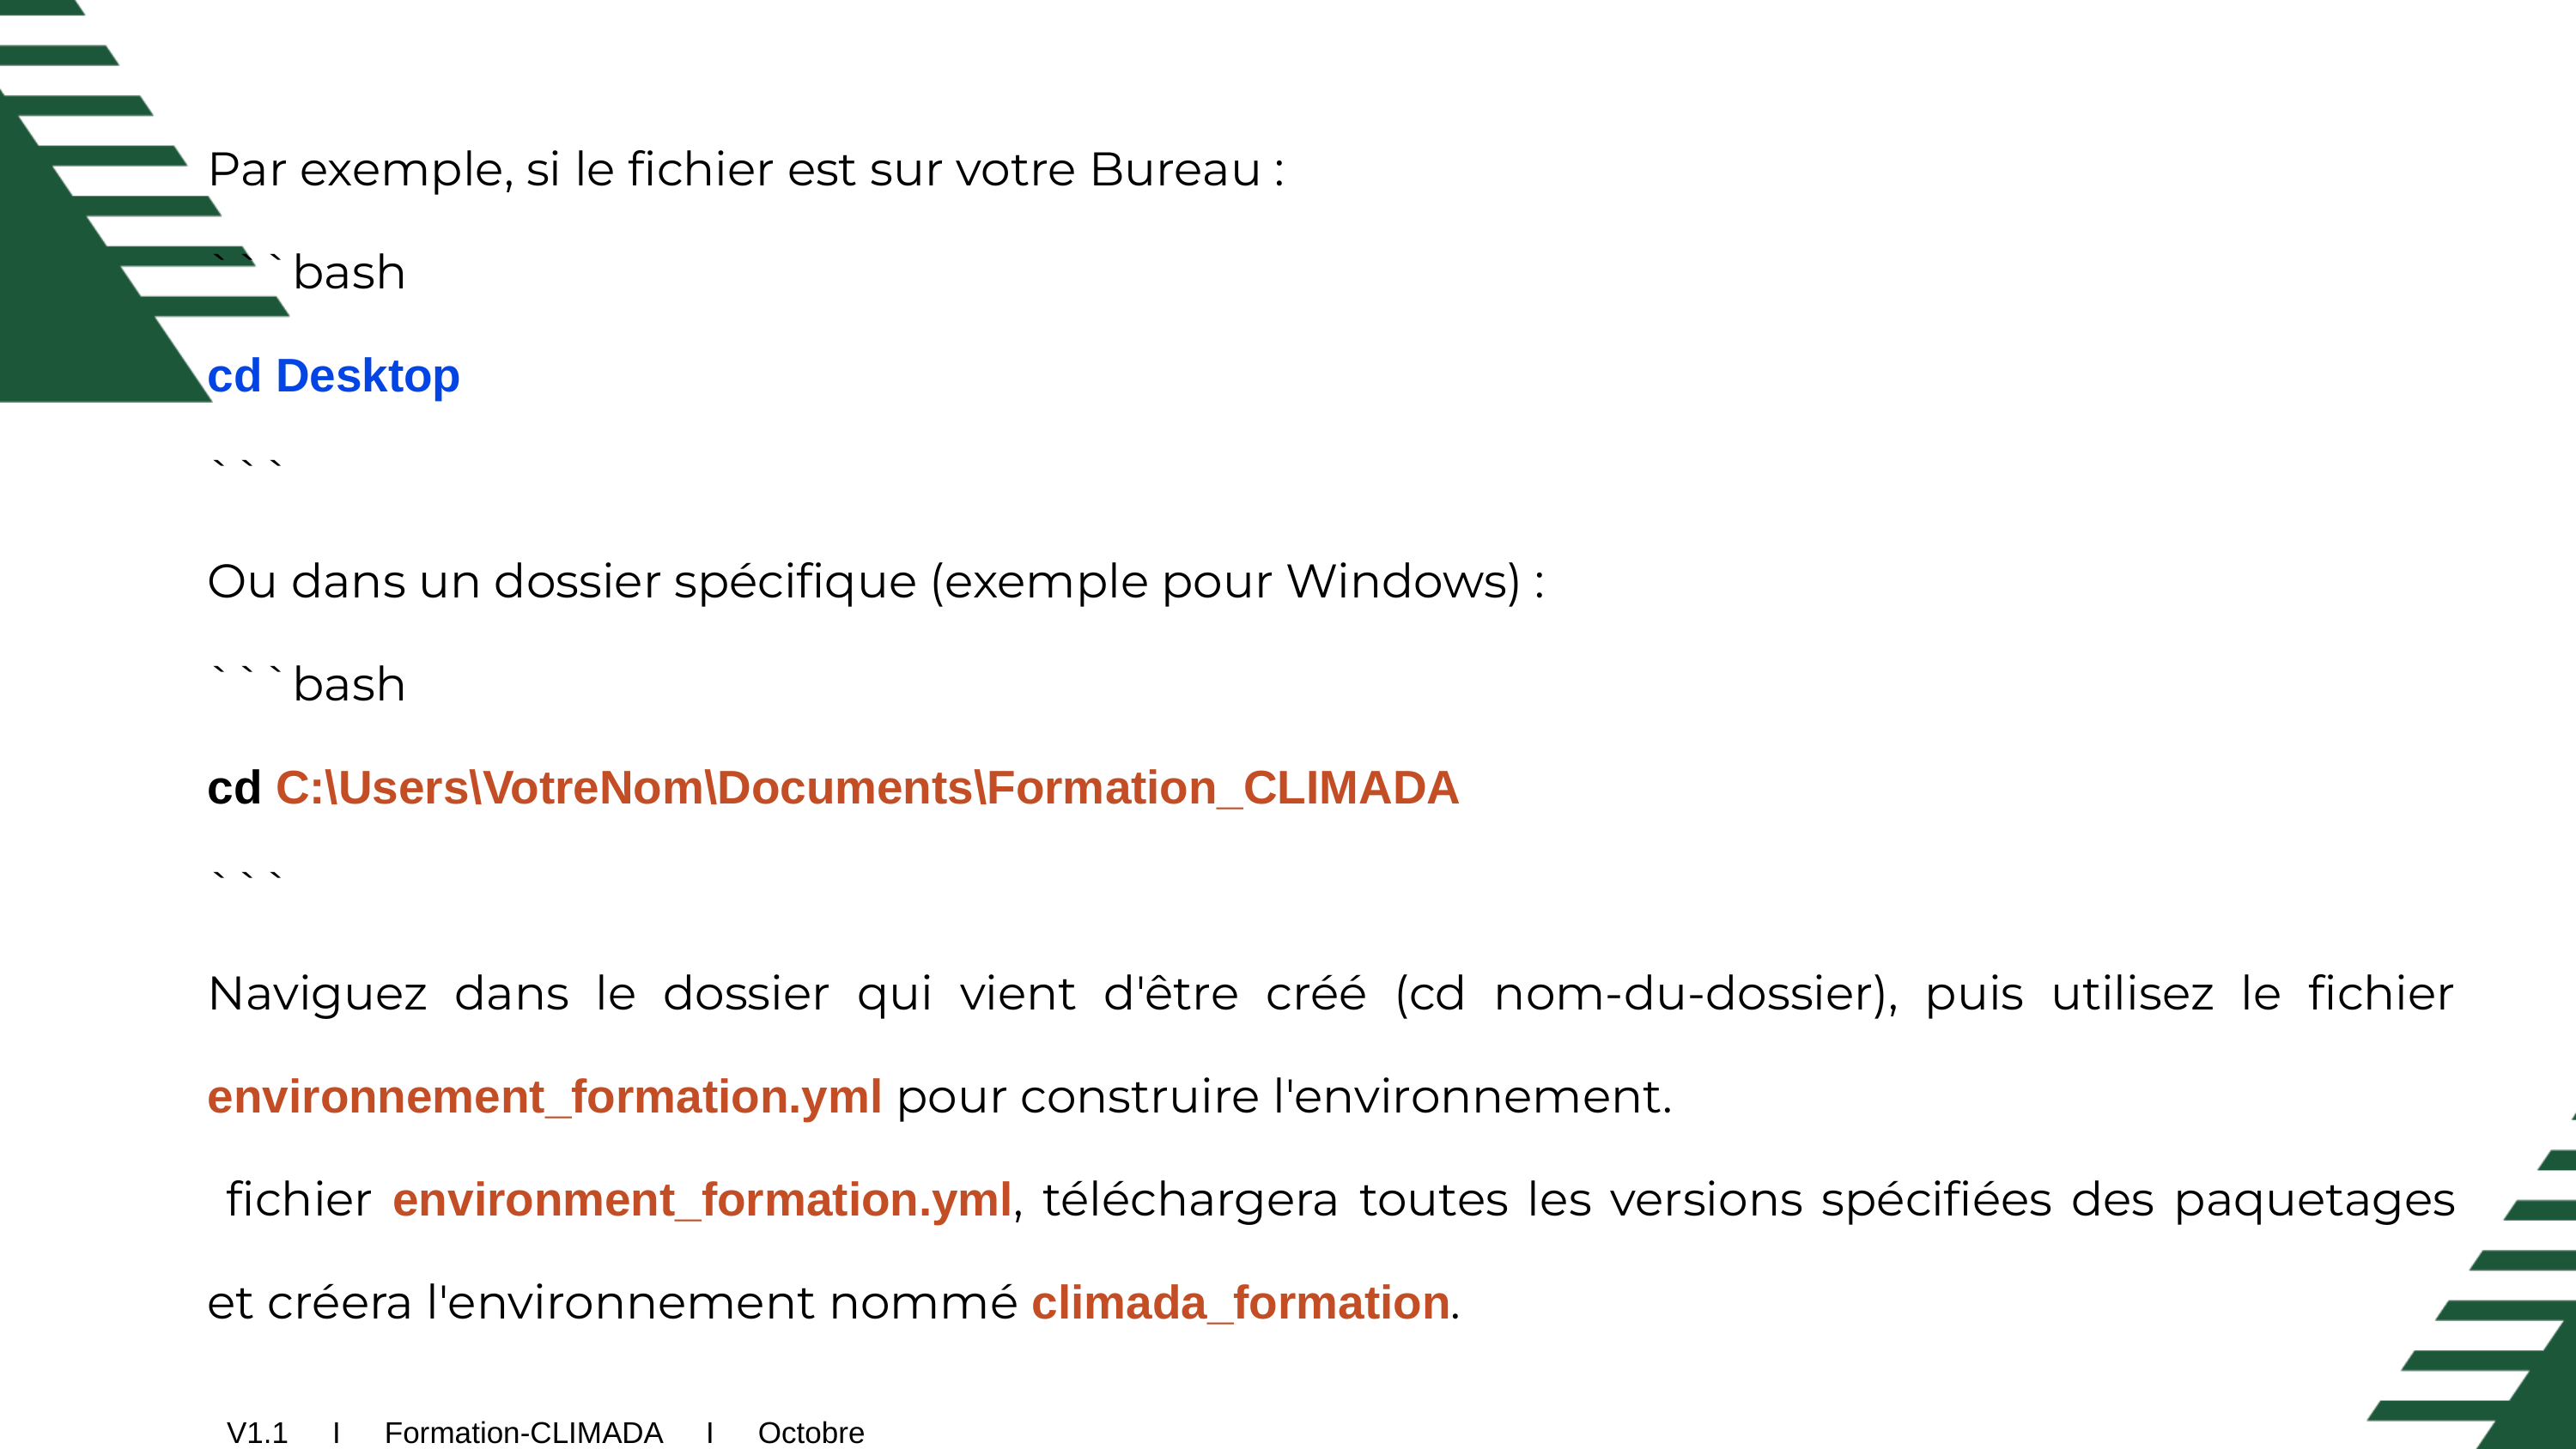

Par exemple, si le fichier est sur votre Bureau :
```bash
cd Desktop
```
Ou dans un dossier spécifique (exemple pour Windows) :
```bash
cd C:\Users\VotreNom\Documents\Formation_CLIMADA
```
Naviguez dans le dossier qui vient d'être créé (cd nom-du-dossier), puis utilisez le fichier environnement_formation.yml pour construire l'environnement.
 fichier environment_formation.yml, téléchargera toutes les versions spécifiées des paquetages et créera l'environnement nommé climada_formation.

V1.1   I   Formation-CLIMADA   I   Octobre 2025